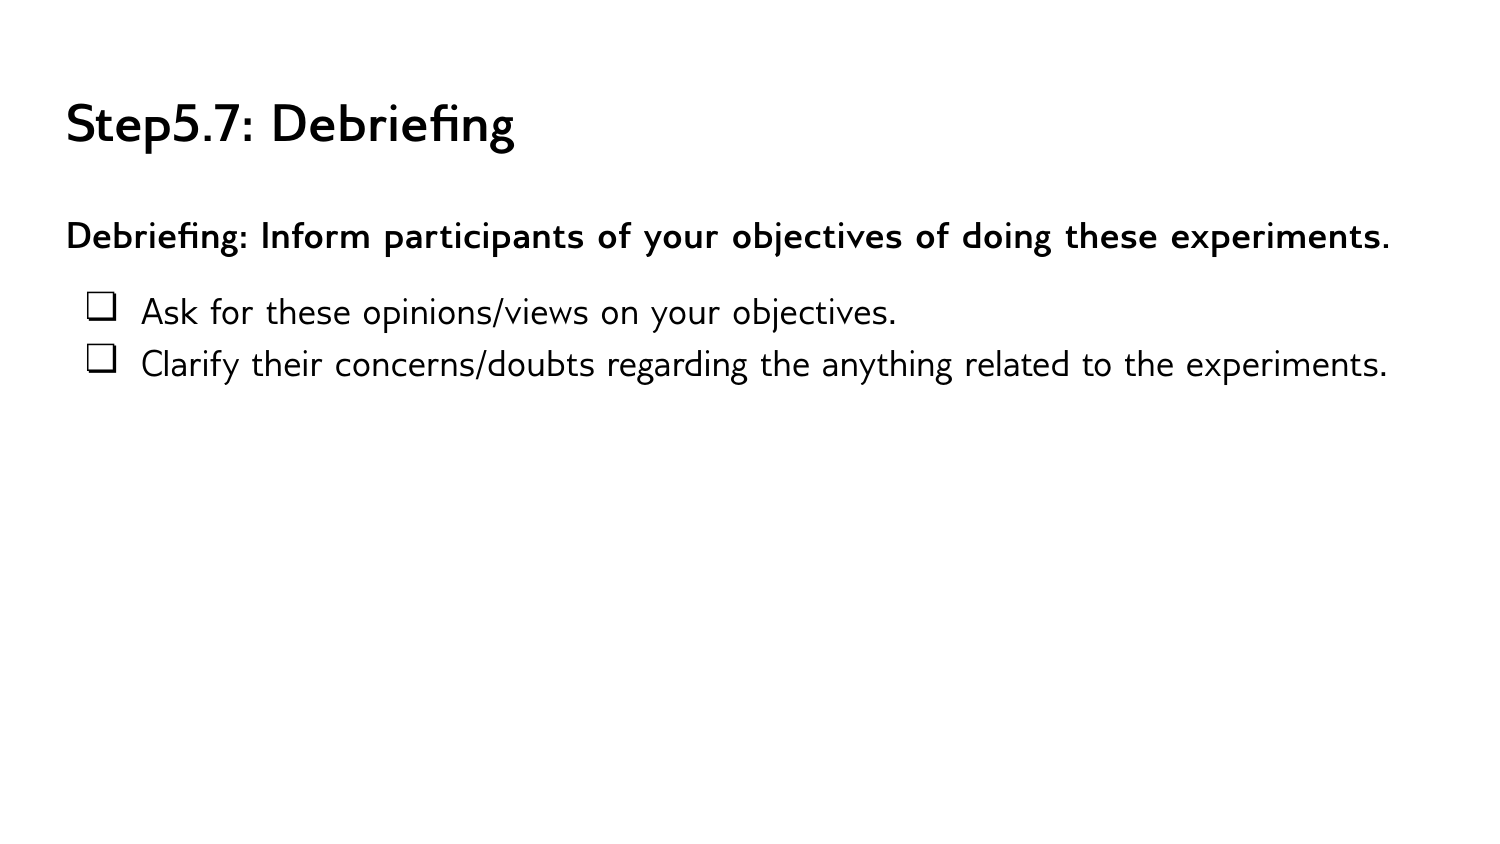

# Step5.7: Debriefing
Debriefing: Inform participants of your objectives of doing these experiments.
Ask for these opinions/views on your objectives.
Clarify their concerns/doubts regarding the anything related to the experiments.